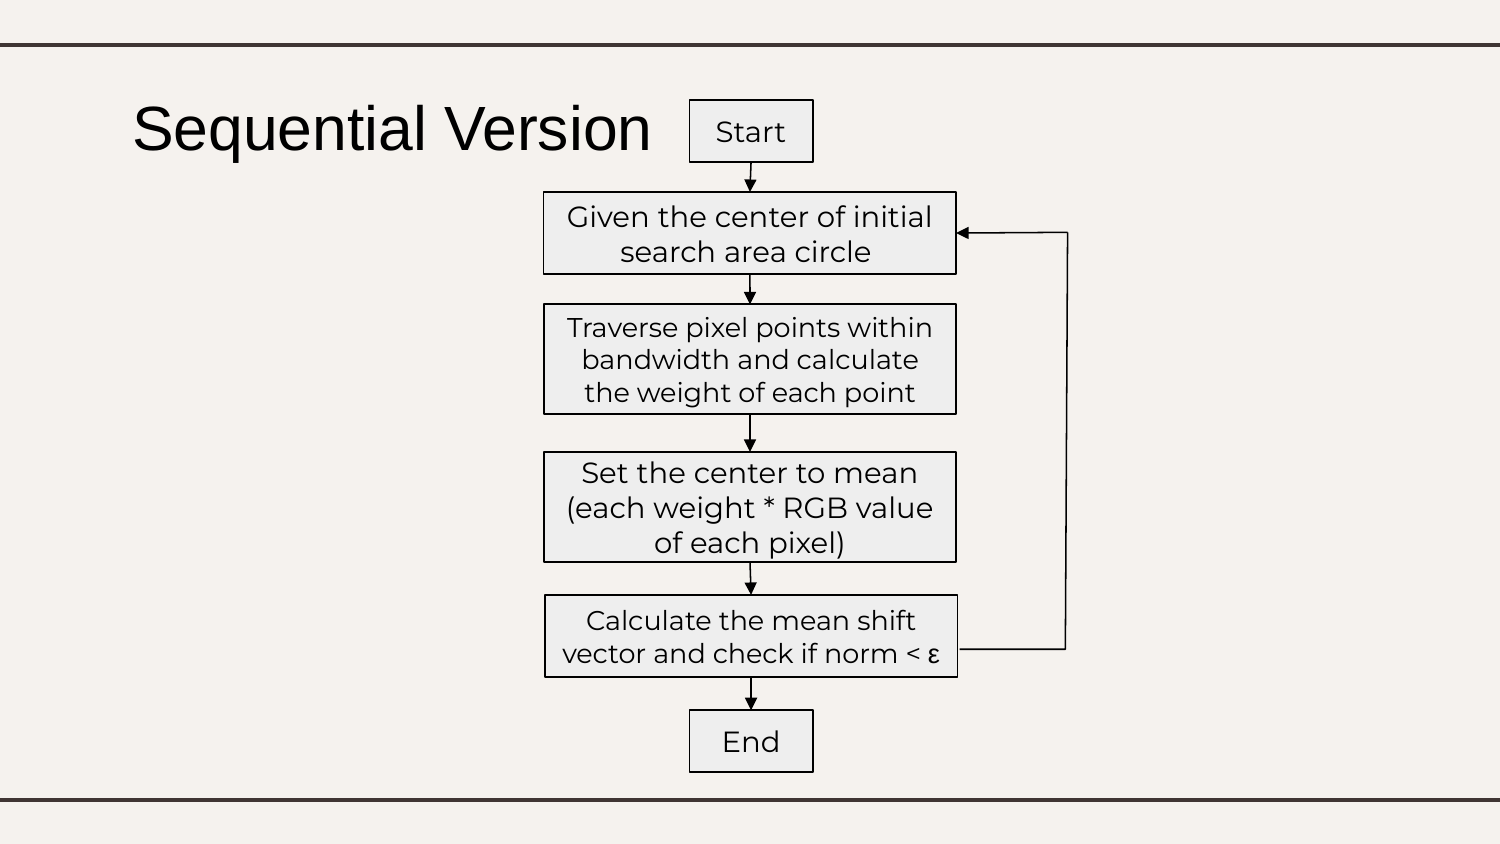

Sequential Version
Start
Given the center of initial search area circle

Traverse pixel points within bandwidth and calculate the weight of each point
Set the center to mean (each weight * RGB value of each pixel)
Calculate the mean shift vector and check if norm < ε
End